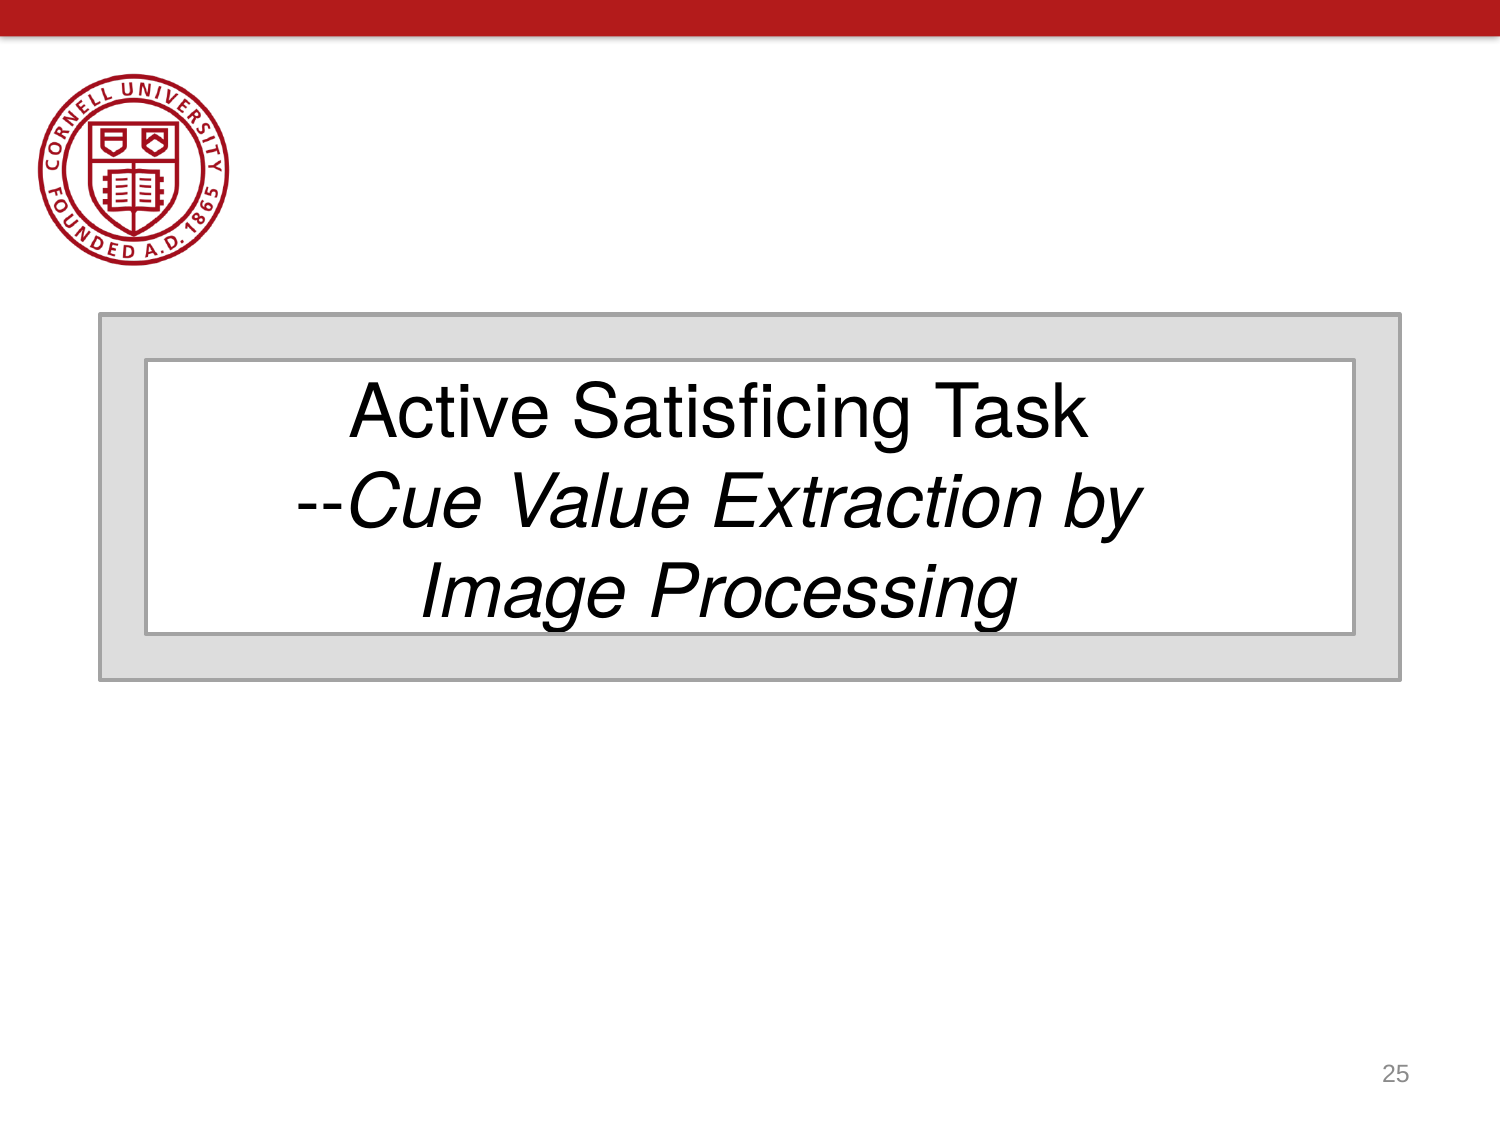

# Active Satisficing Task --Cue Value Extraction by Image Processing
25